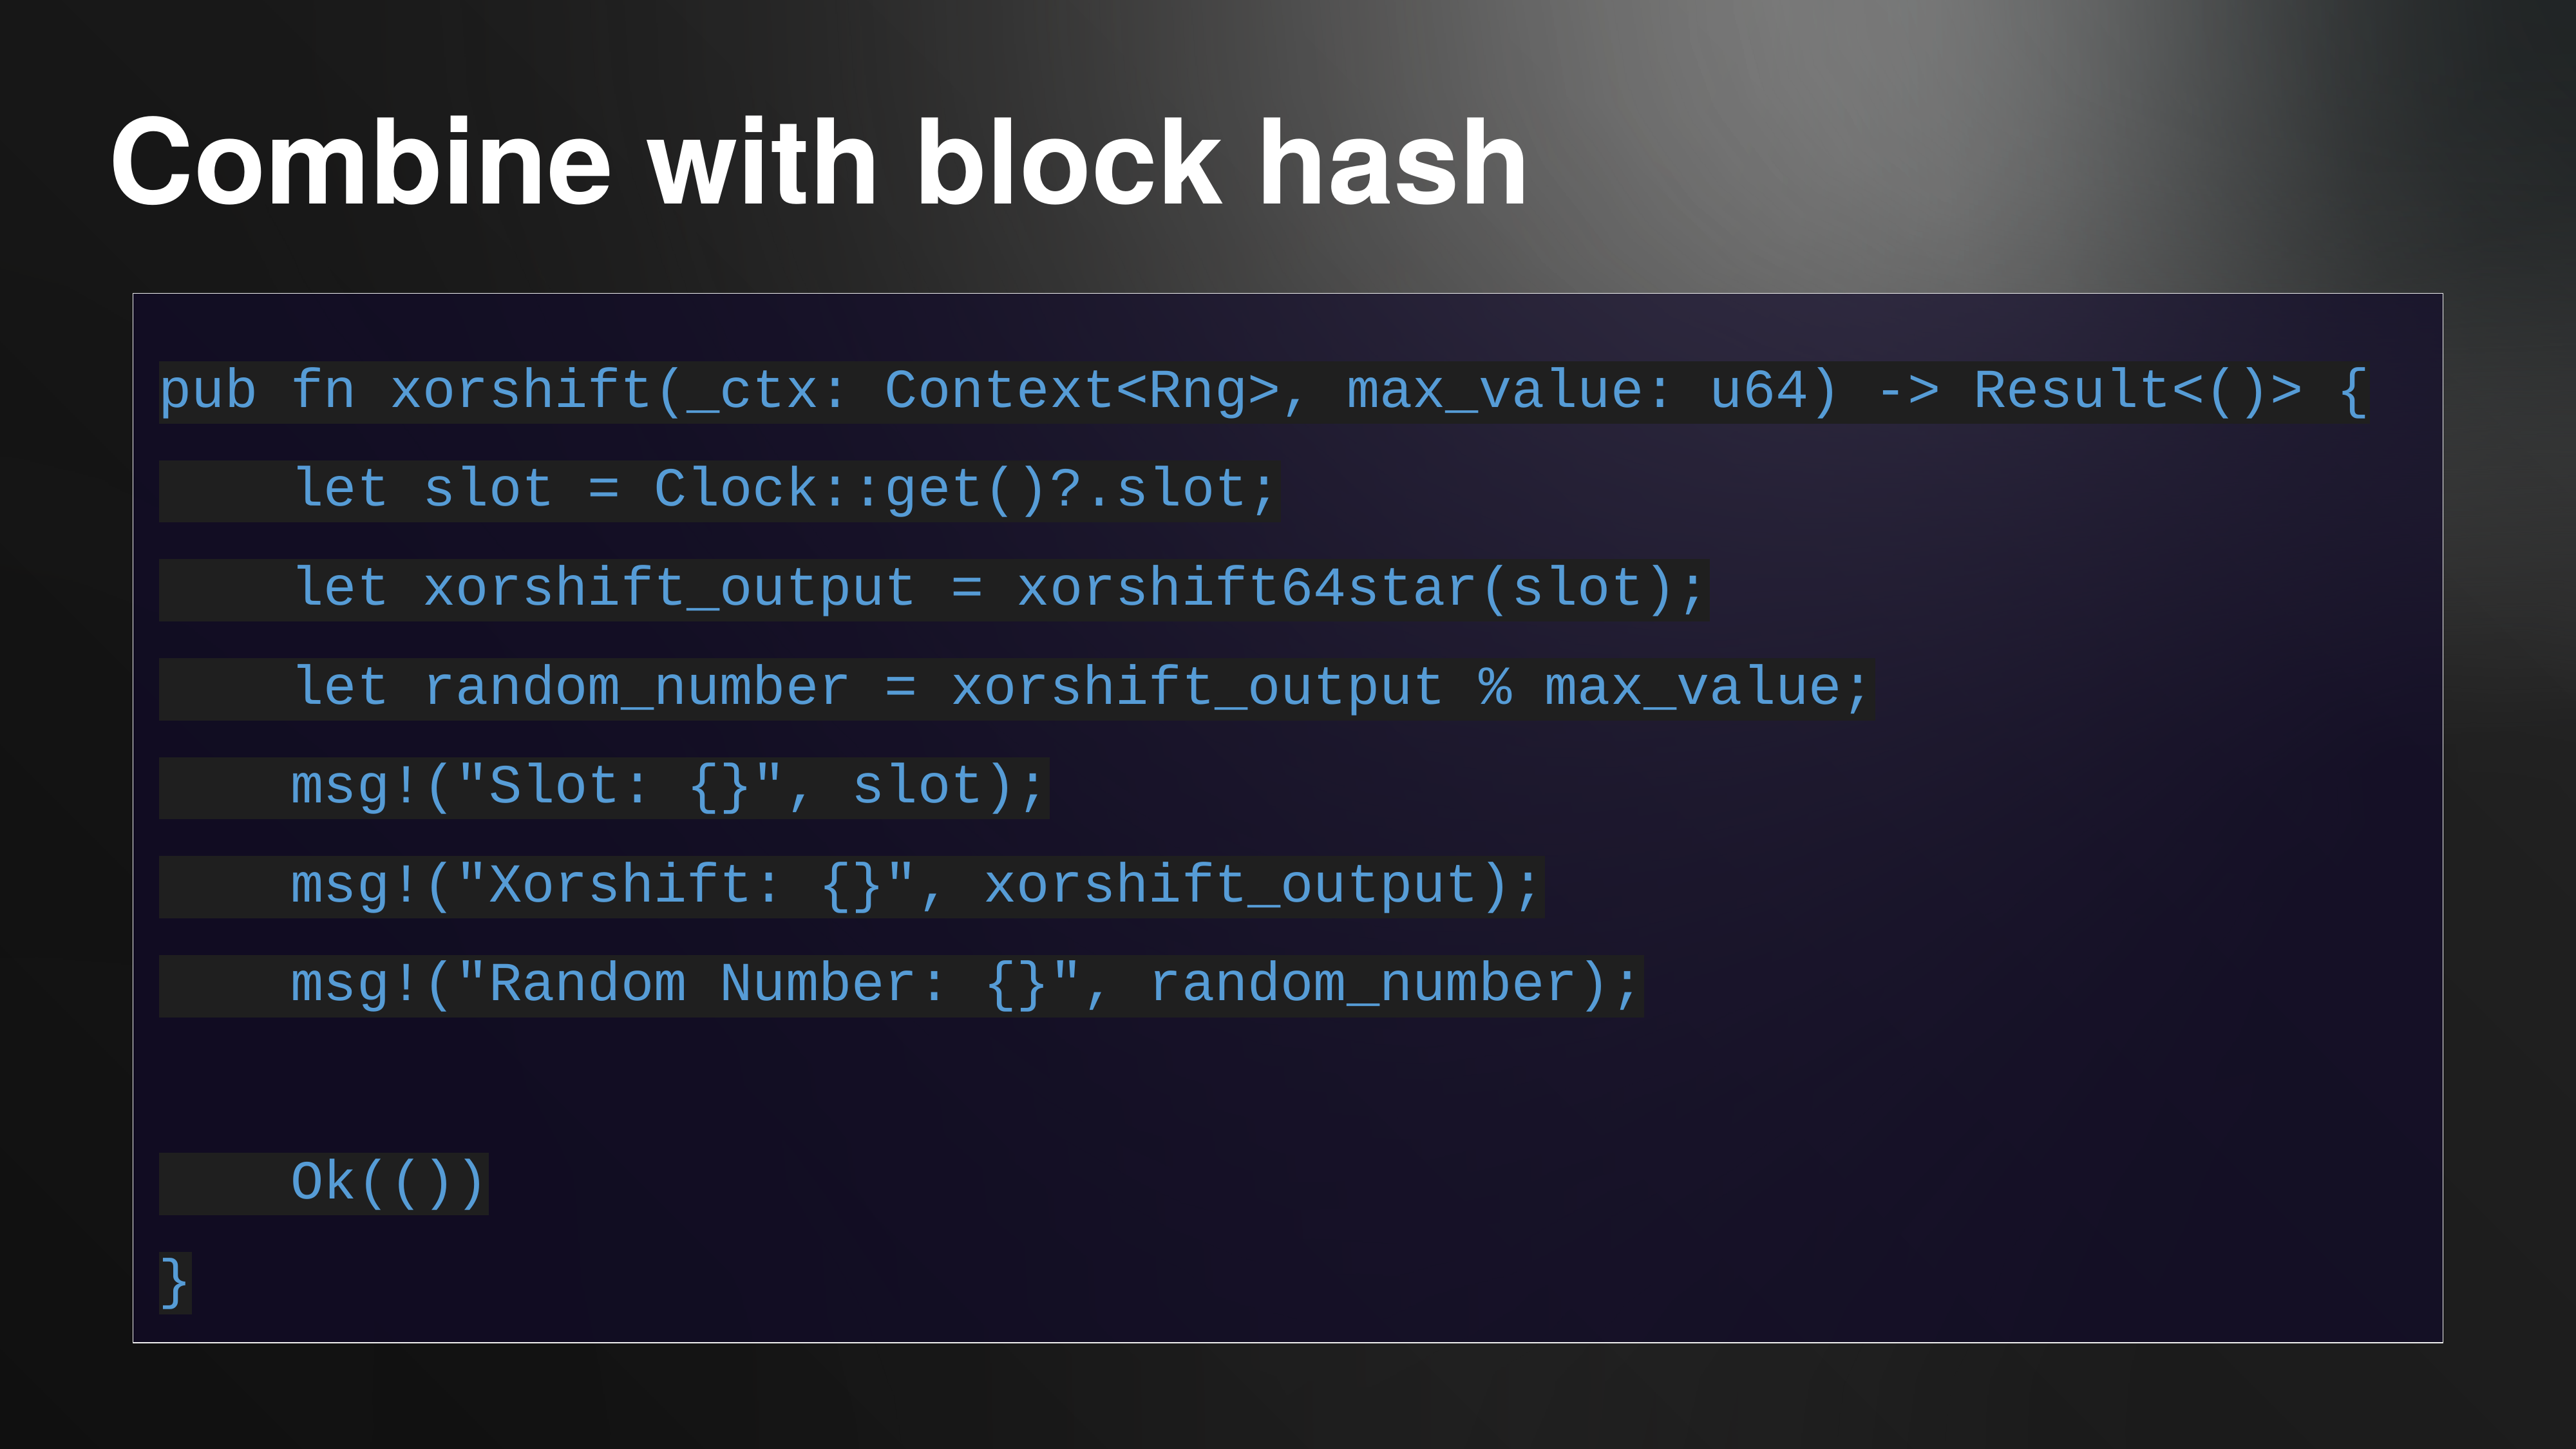

Combine with block hash
pub fn xorshift(_ctx: Context<Rng>, max_value: u64) -> Result<()> {
    let slot = Clock::get()?.slot;
    let xorshift_output = xorshift64star(slot);
    let random_number = xorshift_output % max_value;
    msg!("Slot: {}", slot);
    msg!("Xorshift: {}", xorshift_output);
    msg!("Random Number: {}", random_number);

    Ok(())
}